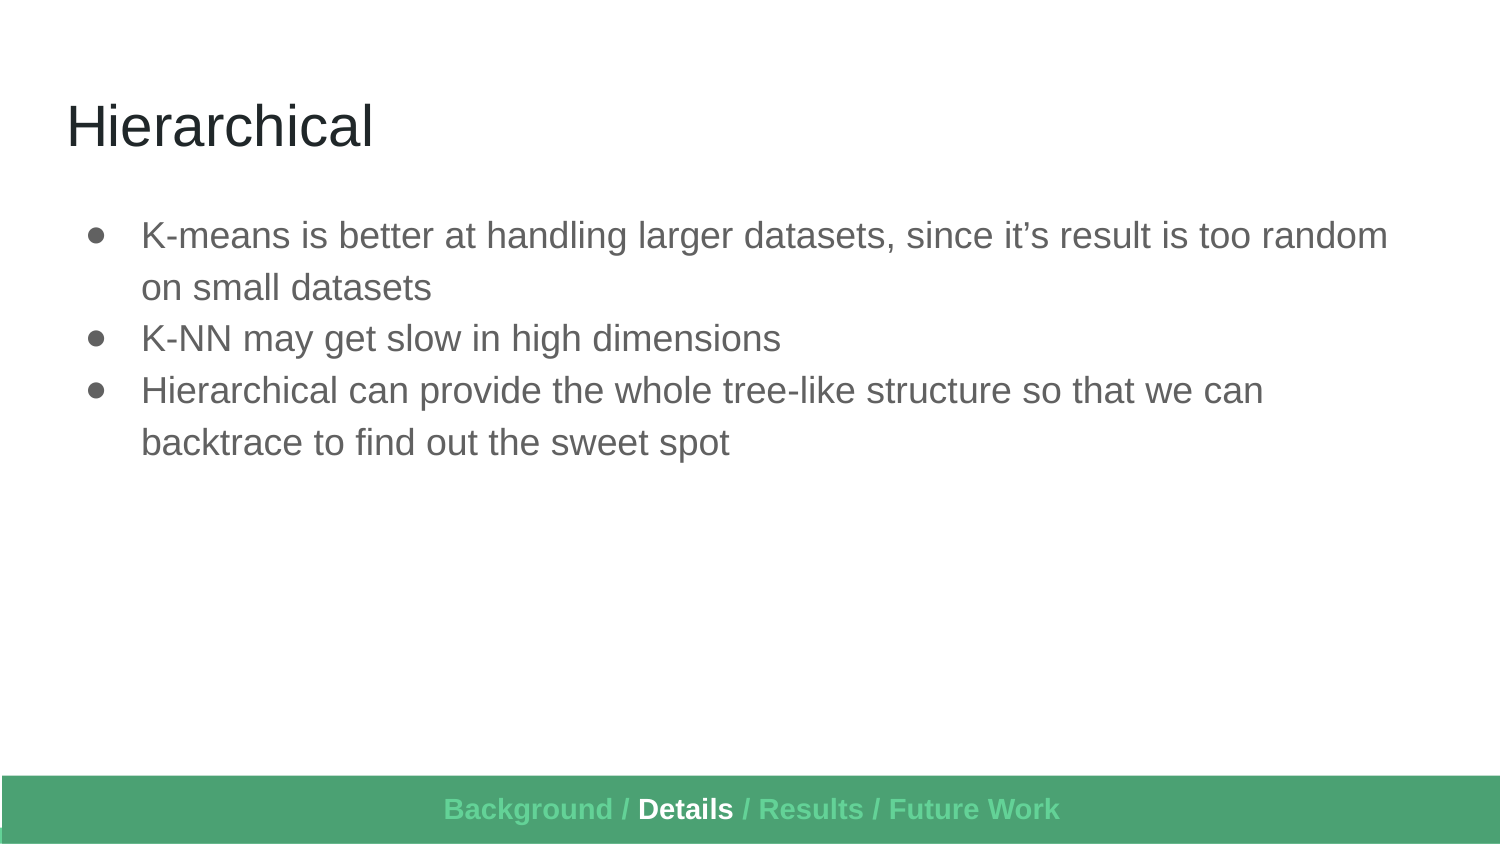

# Hierarchical
K-means is better at handling larger datasets, since it’s result is too random on small datasets
K-NN may get slow in high dimensions
Hierarchical can provide the whole tree-like structure so that we can backtrace to find out the sweet spot
Background / Details / Results / Future Work